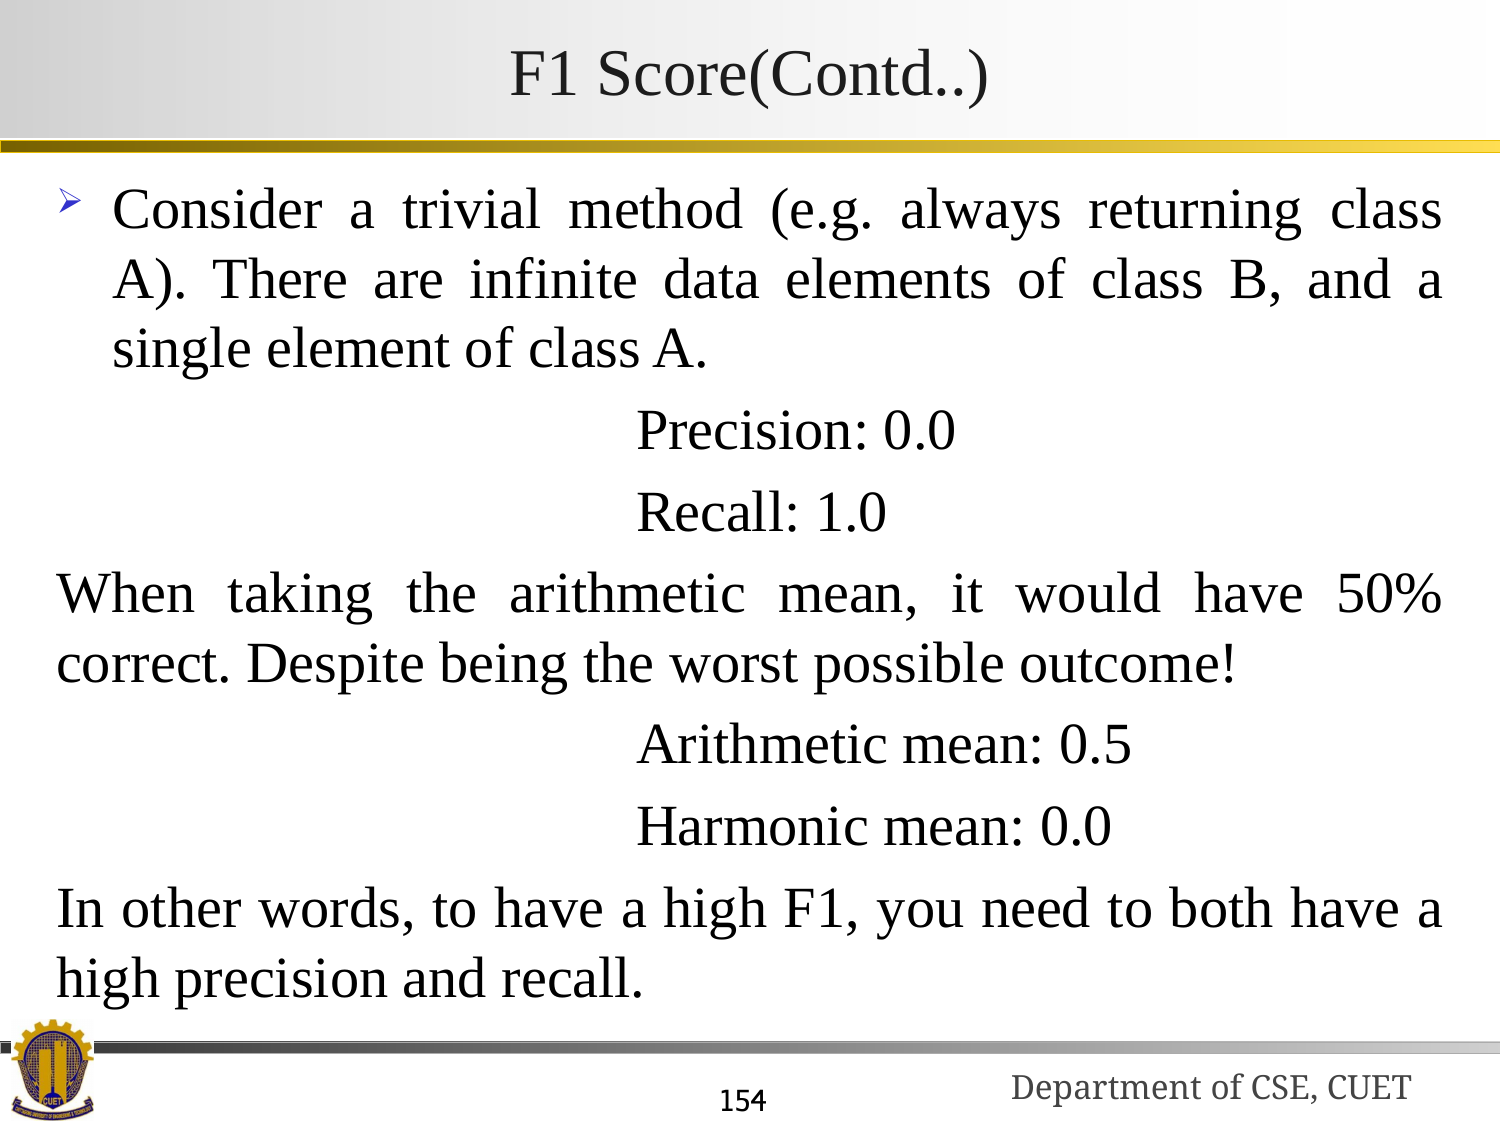

# F1 Score(Contd..)
Consider a trivial method (e.g. always returning class A). There are infinite data elements of class B, and a single element of class A.
                                        Precision: 0.0
                                        Recall: 1.0
When taking the arithmetic mean, it would have 50% correct. Despite being the worst possible outcome!
                                        Arithmetic mean: 0.5
                                        Harmonic mean: 0.0
In other words, to have a high F1, you need to both have a high precision and recall.